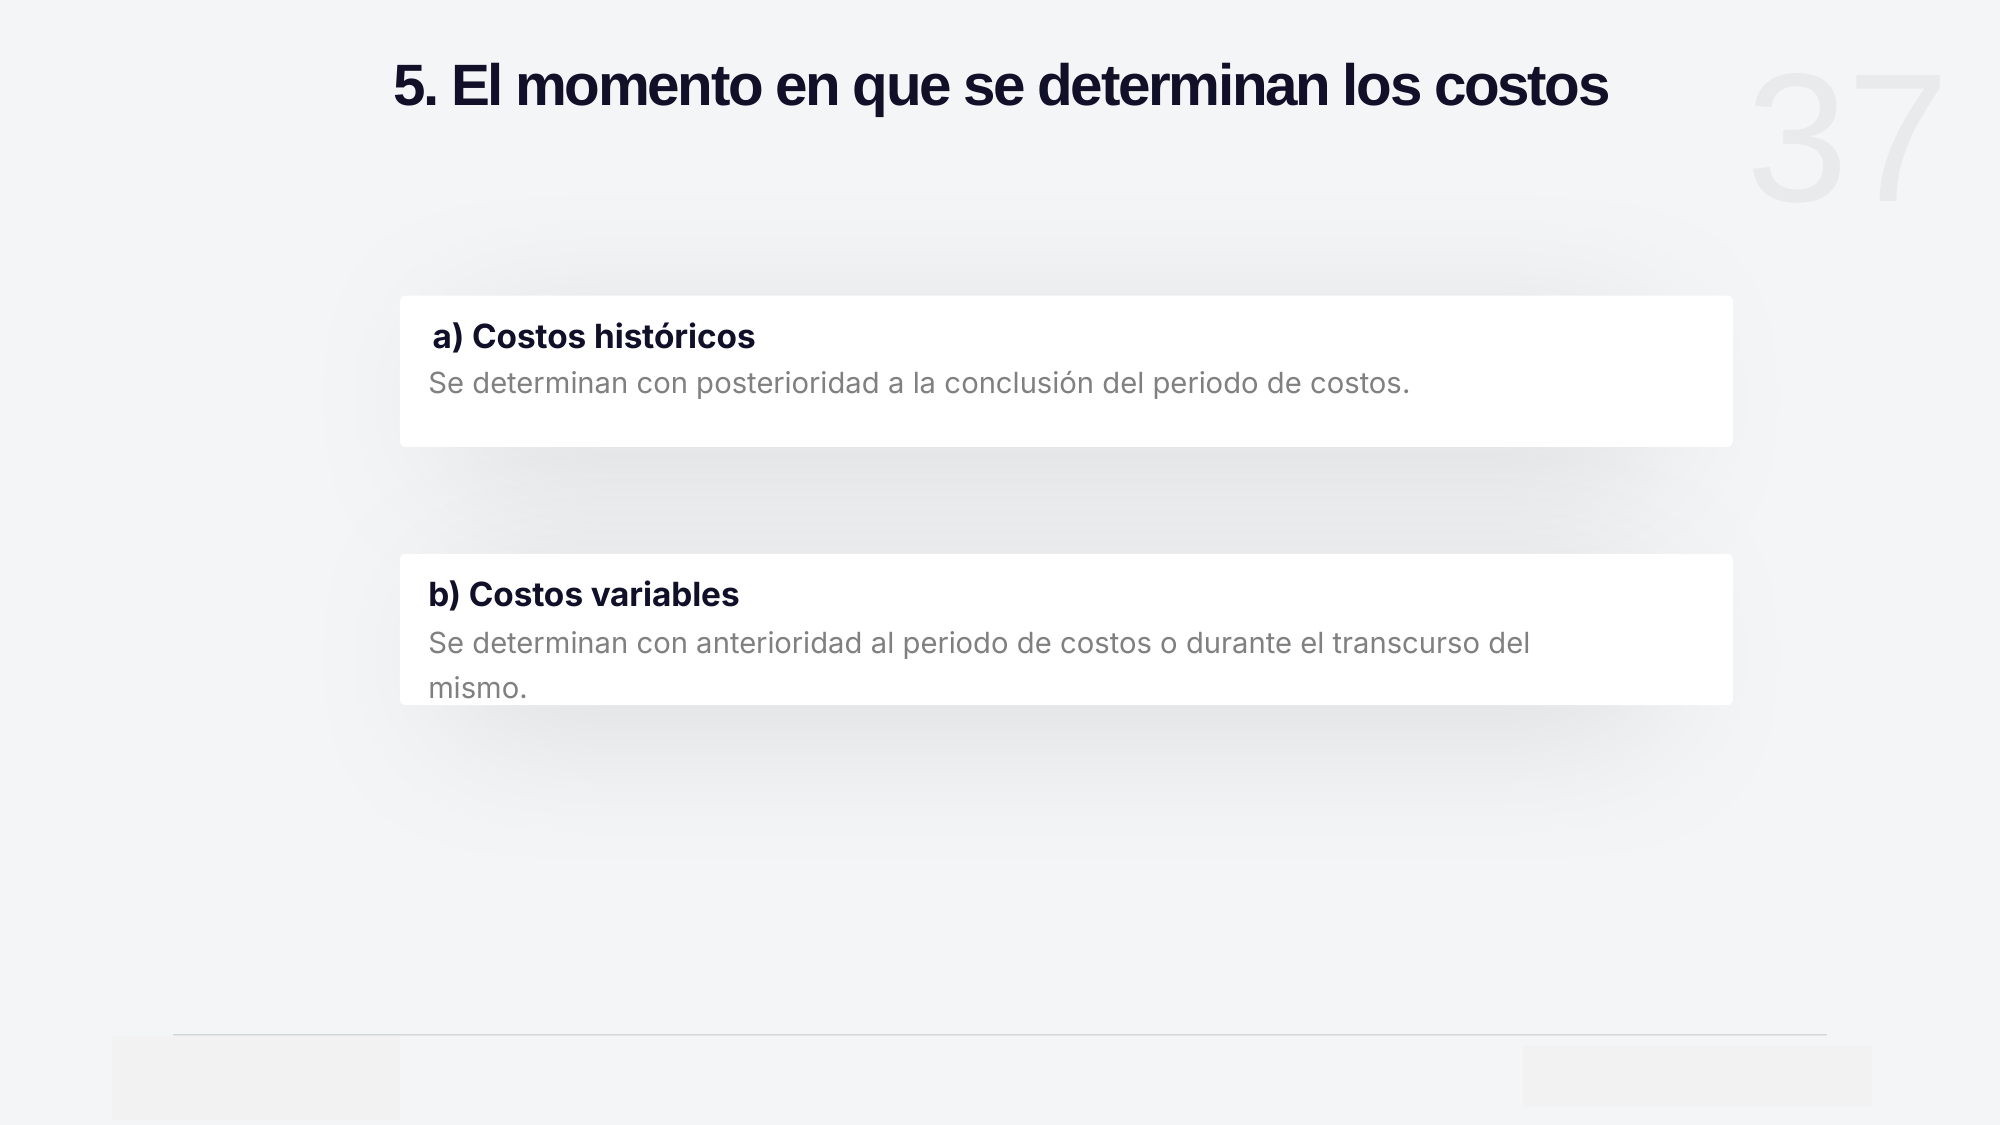

5. El momento en que se determinan los costos

a) Costos históricos
Se determinan con posterioridad a la conclusión del periodo de costos.

b) Costos variables
Se determinan con anterioridad al periodo de costos o durante el transcurso del mismo.